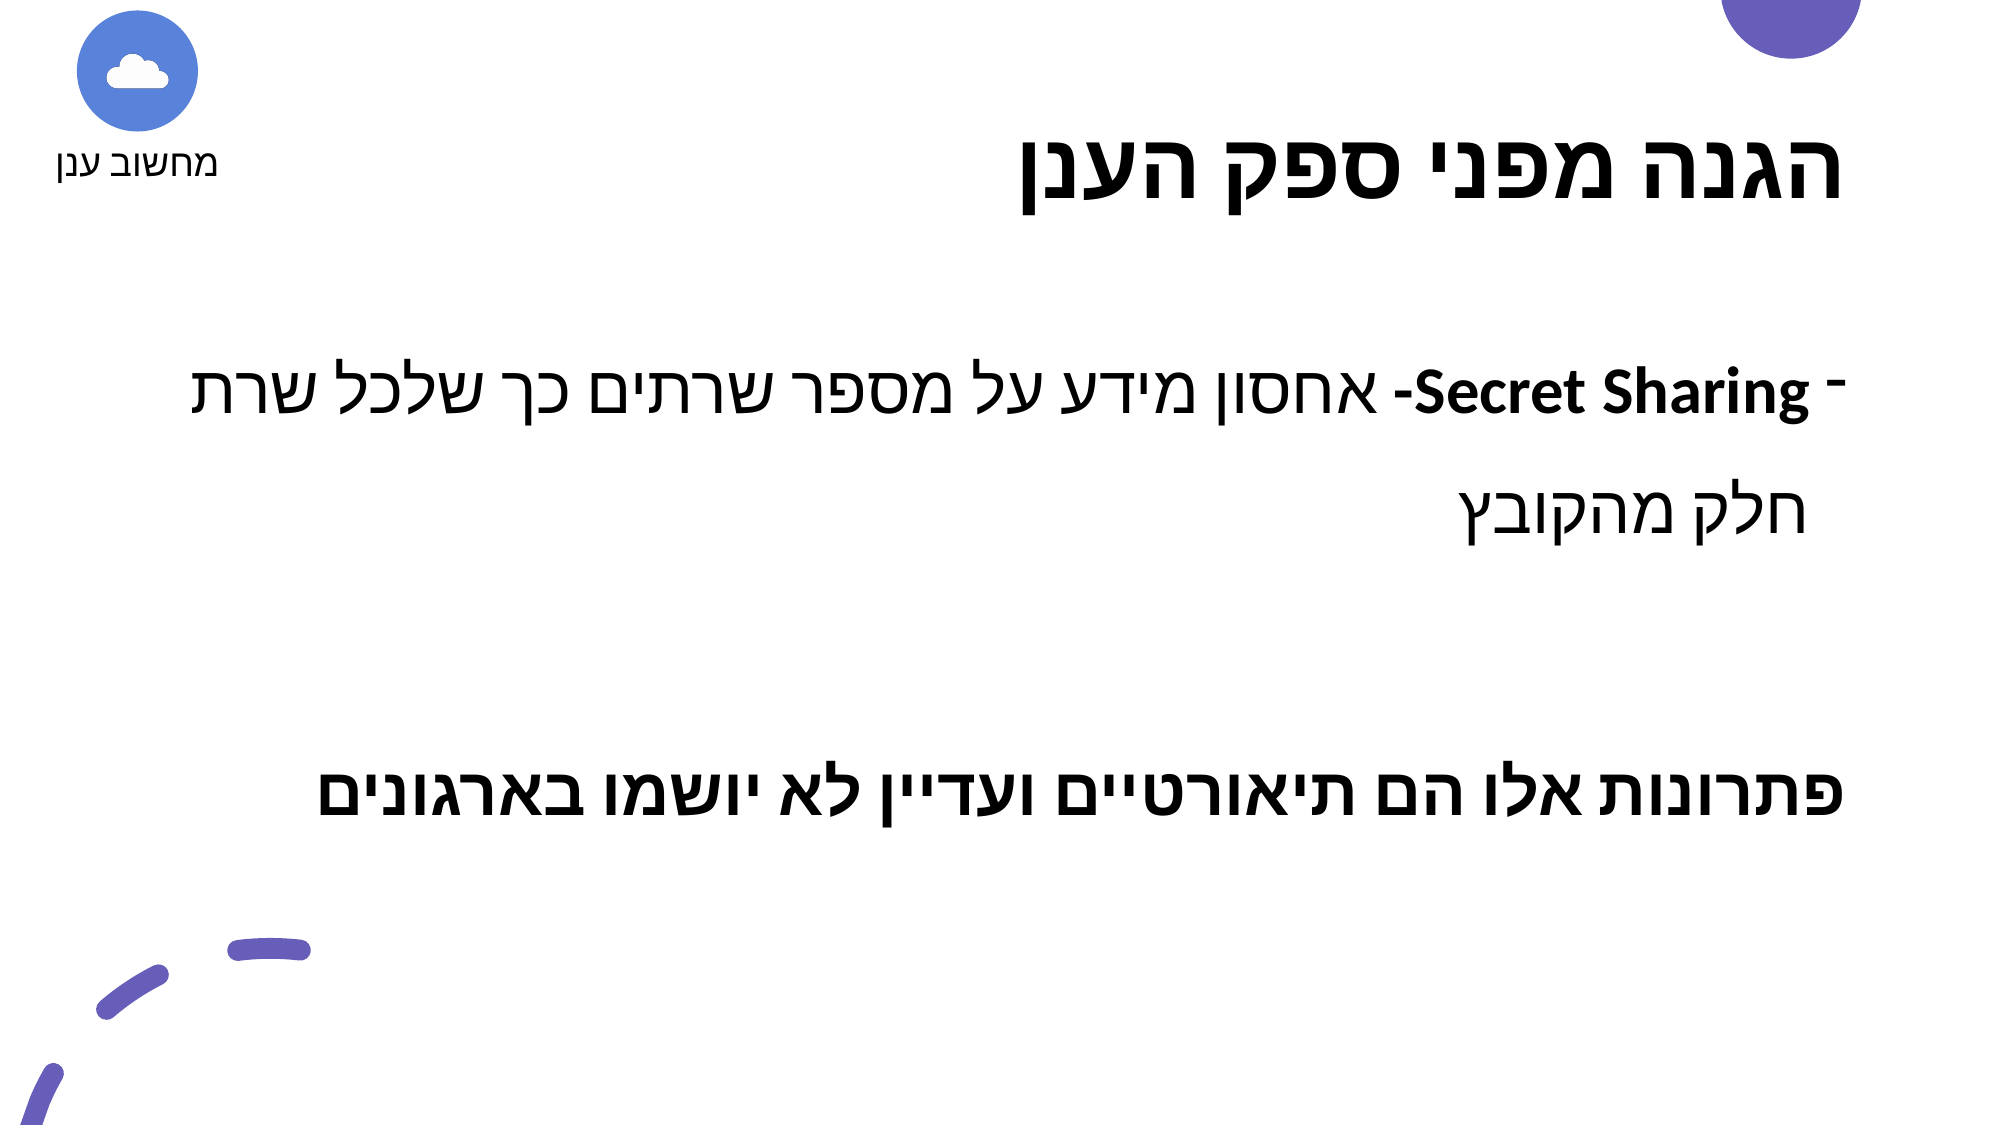

מחשוב ענן
# הגנה מפני ספק הענן
Secret Sharing- אחסון מידע על מספר שרתים כך שלכל שרת חלק מהקובץ

פתרונות אלו הם תיאורטיים ועדיין לא יושמו בארגונים